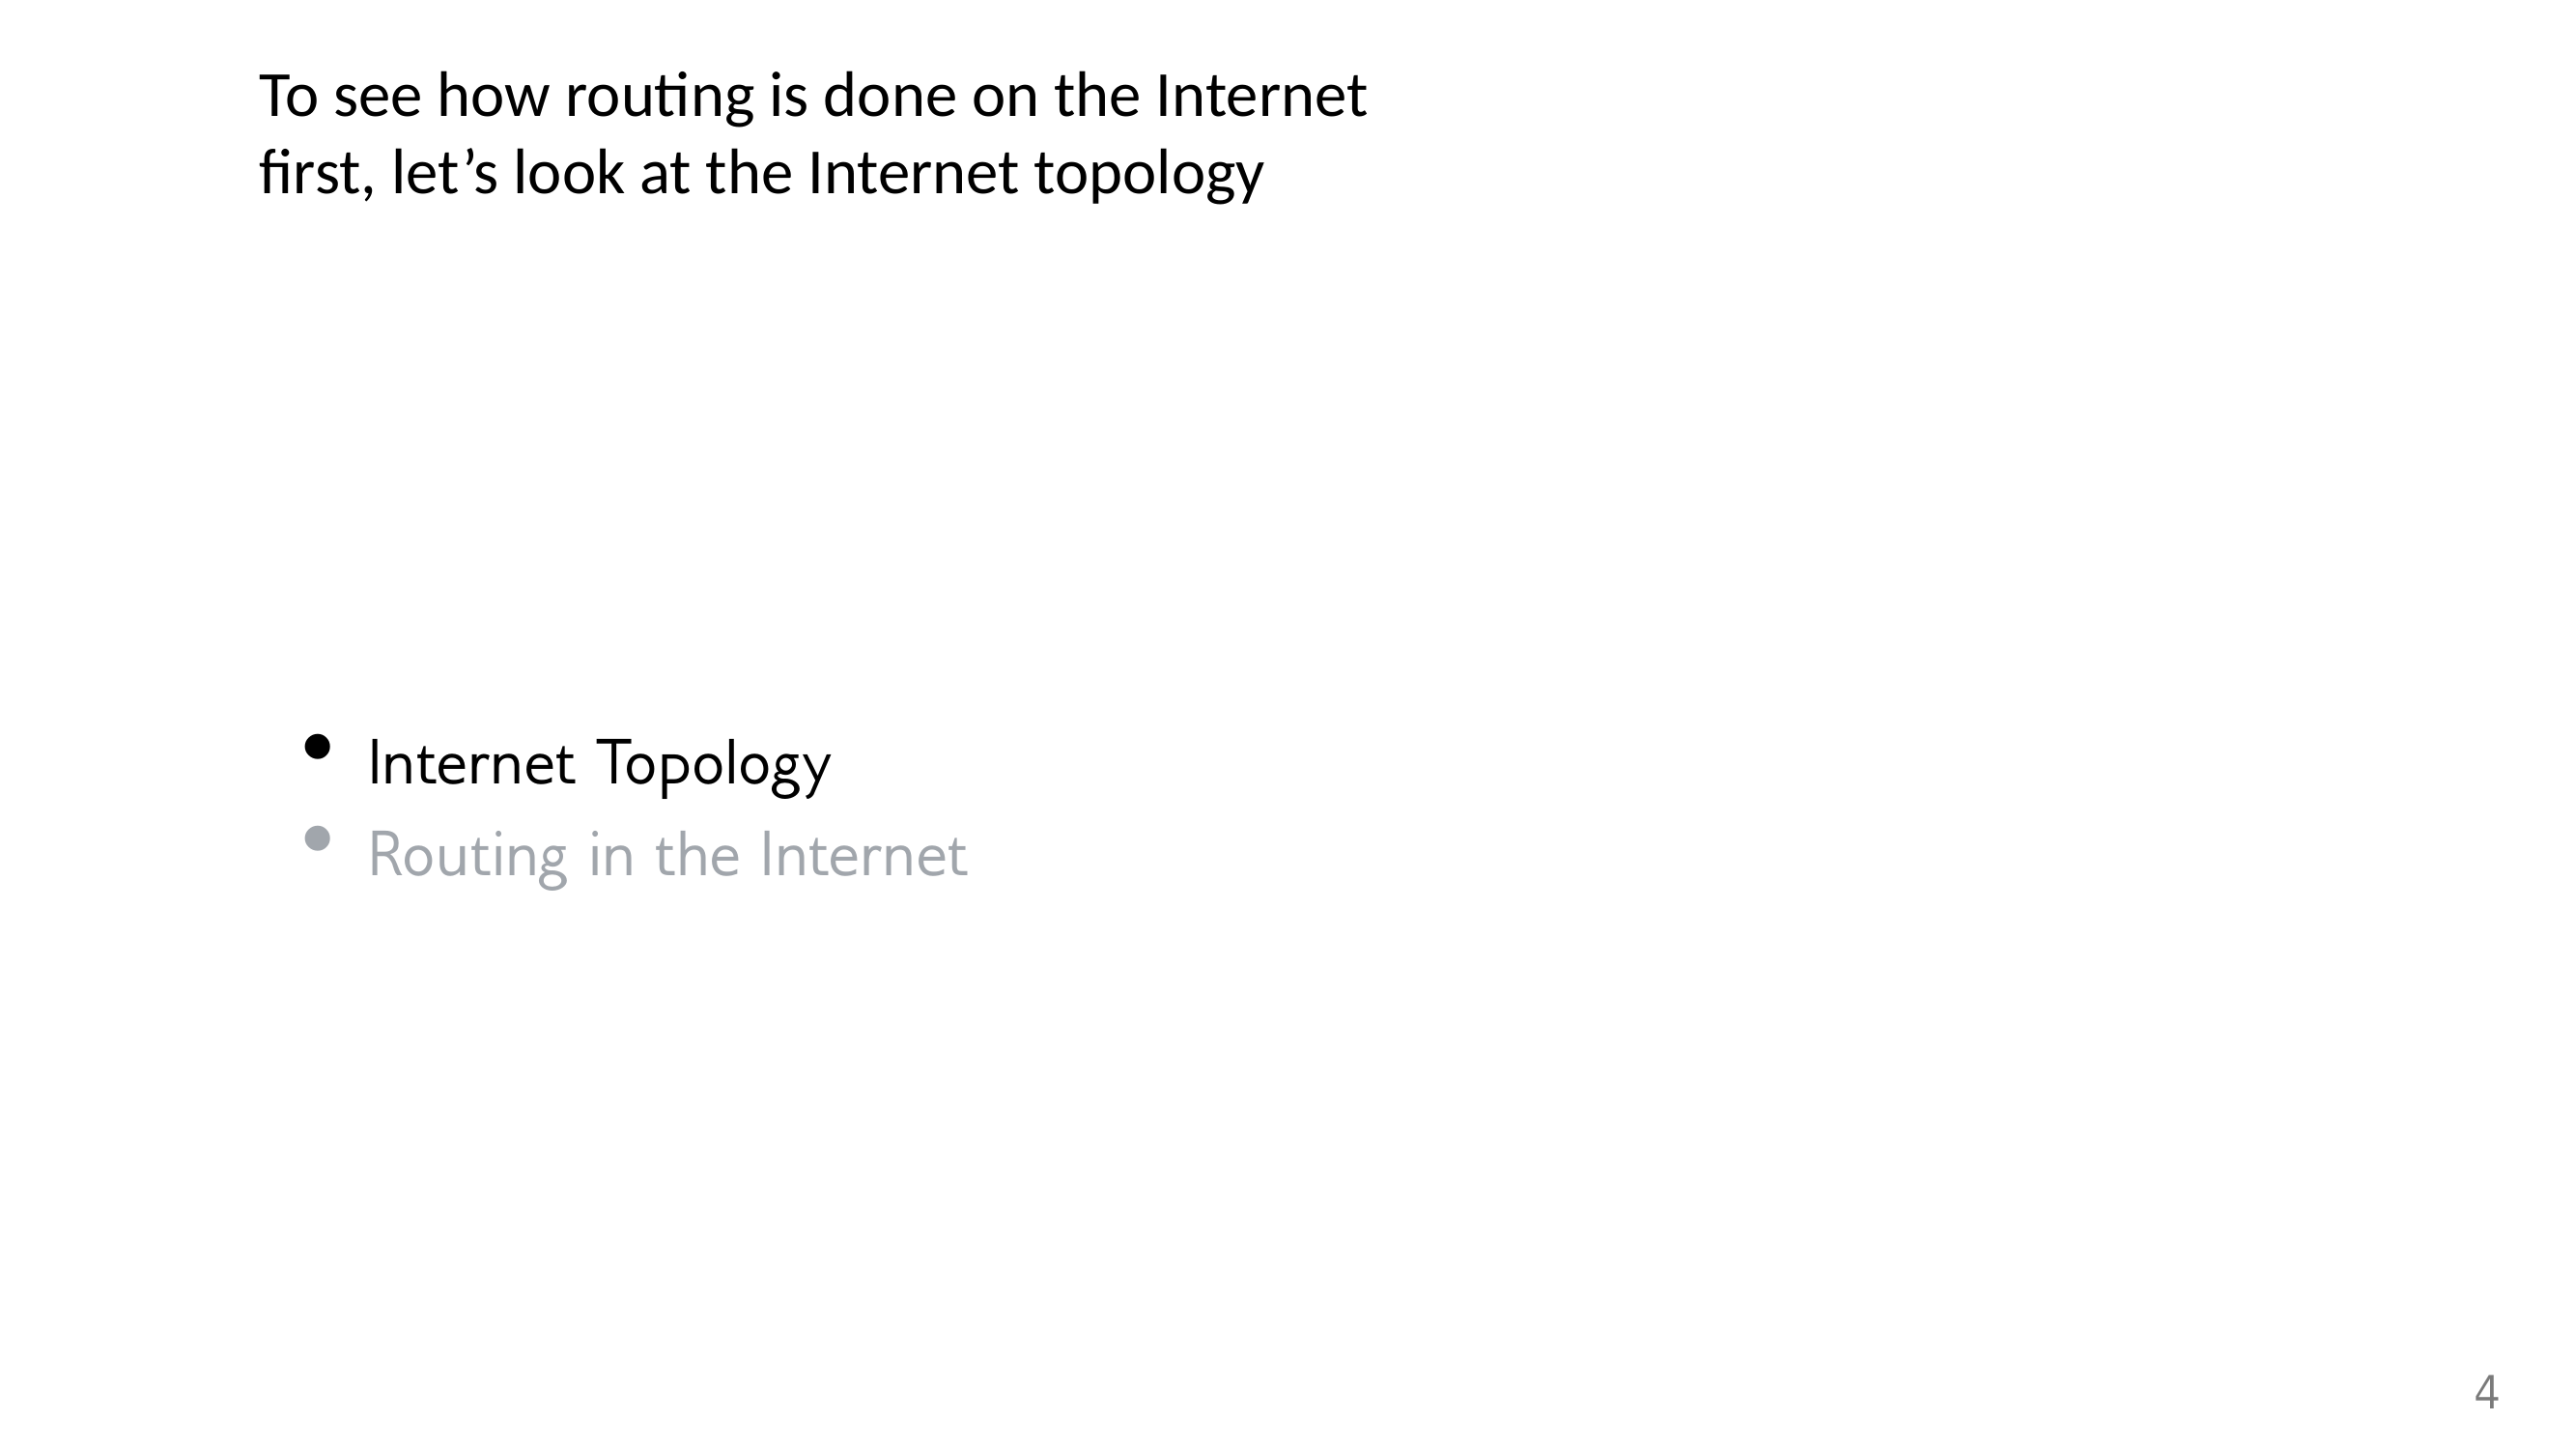

# To see how routing is done on the Internet first, let’s look at the Internet topology
Internet Topology
Routing in the Internet
4